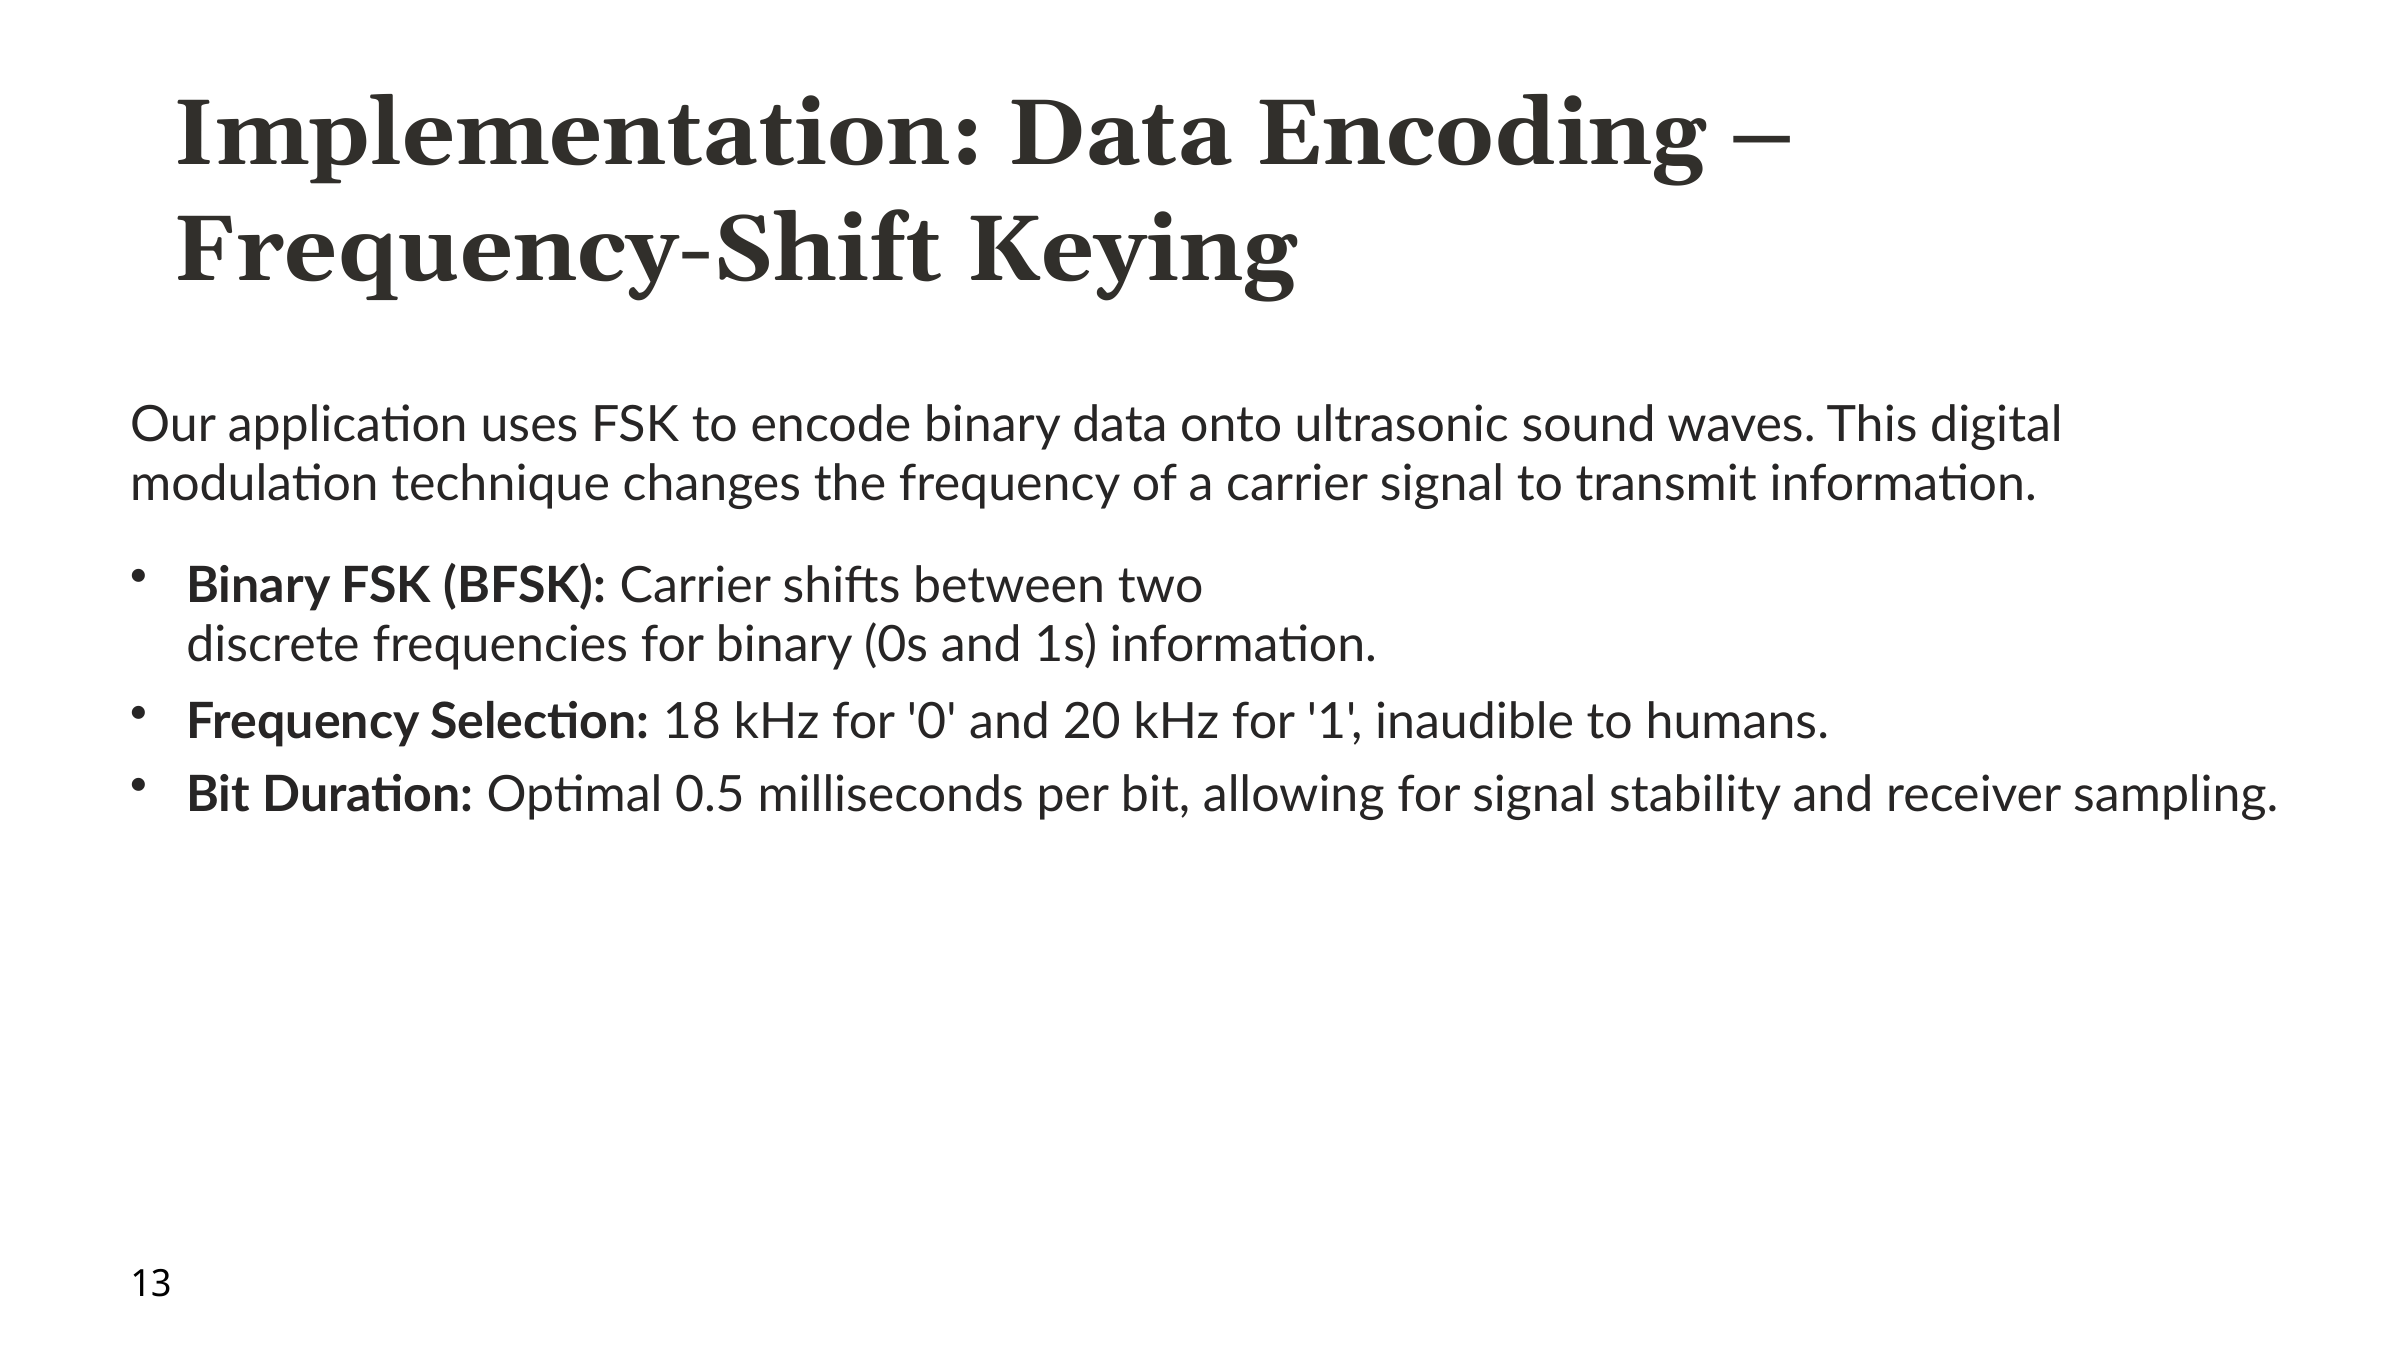

Implementation: Data Encoding –
Frequency-Shift Keying
Our application uses FSK to encode binary data onto ultrasonic sound waves. This digital modulation technique changes the frequency of a carrier signal to transmit information.

Binary FSK (BFSK): Carrier shifts between two
discrete frequencies for binary (0s and 1s) information.
Frequency Selection: 18 kHz for '0' and 20 kHz for '1', inaudible to humans.
Bit Duration: Optimal 0.5 milliseconds per bit, allowing for signal stability and receiver sampling.